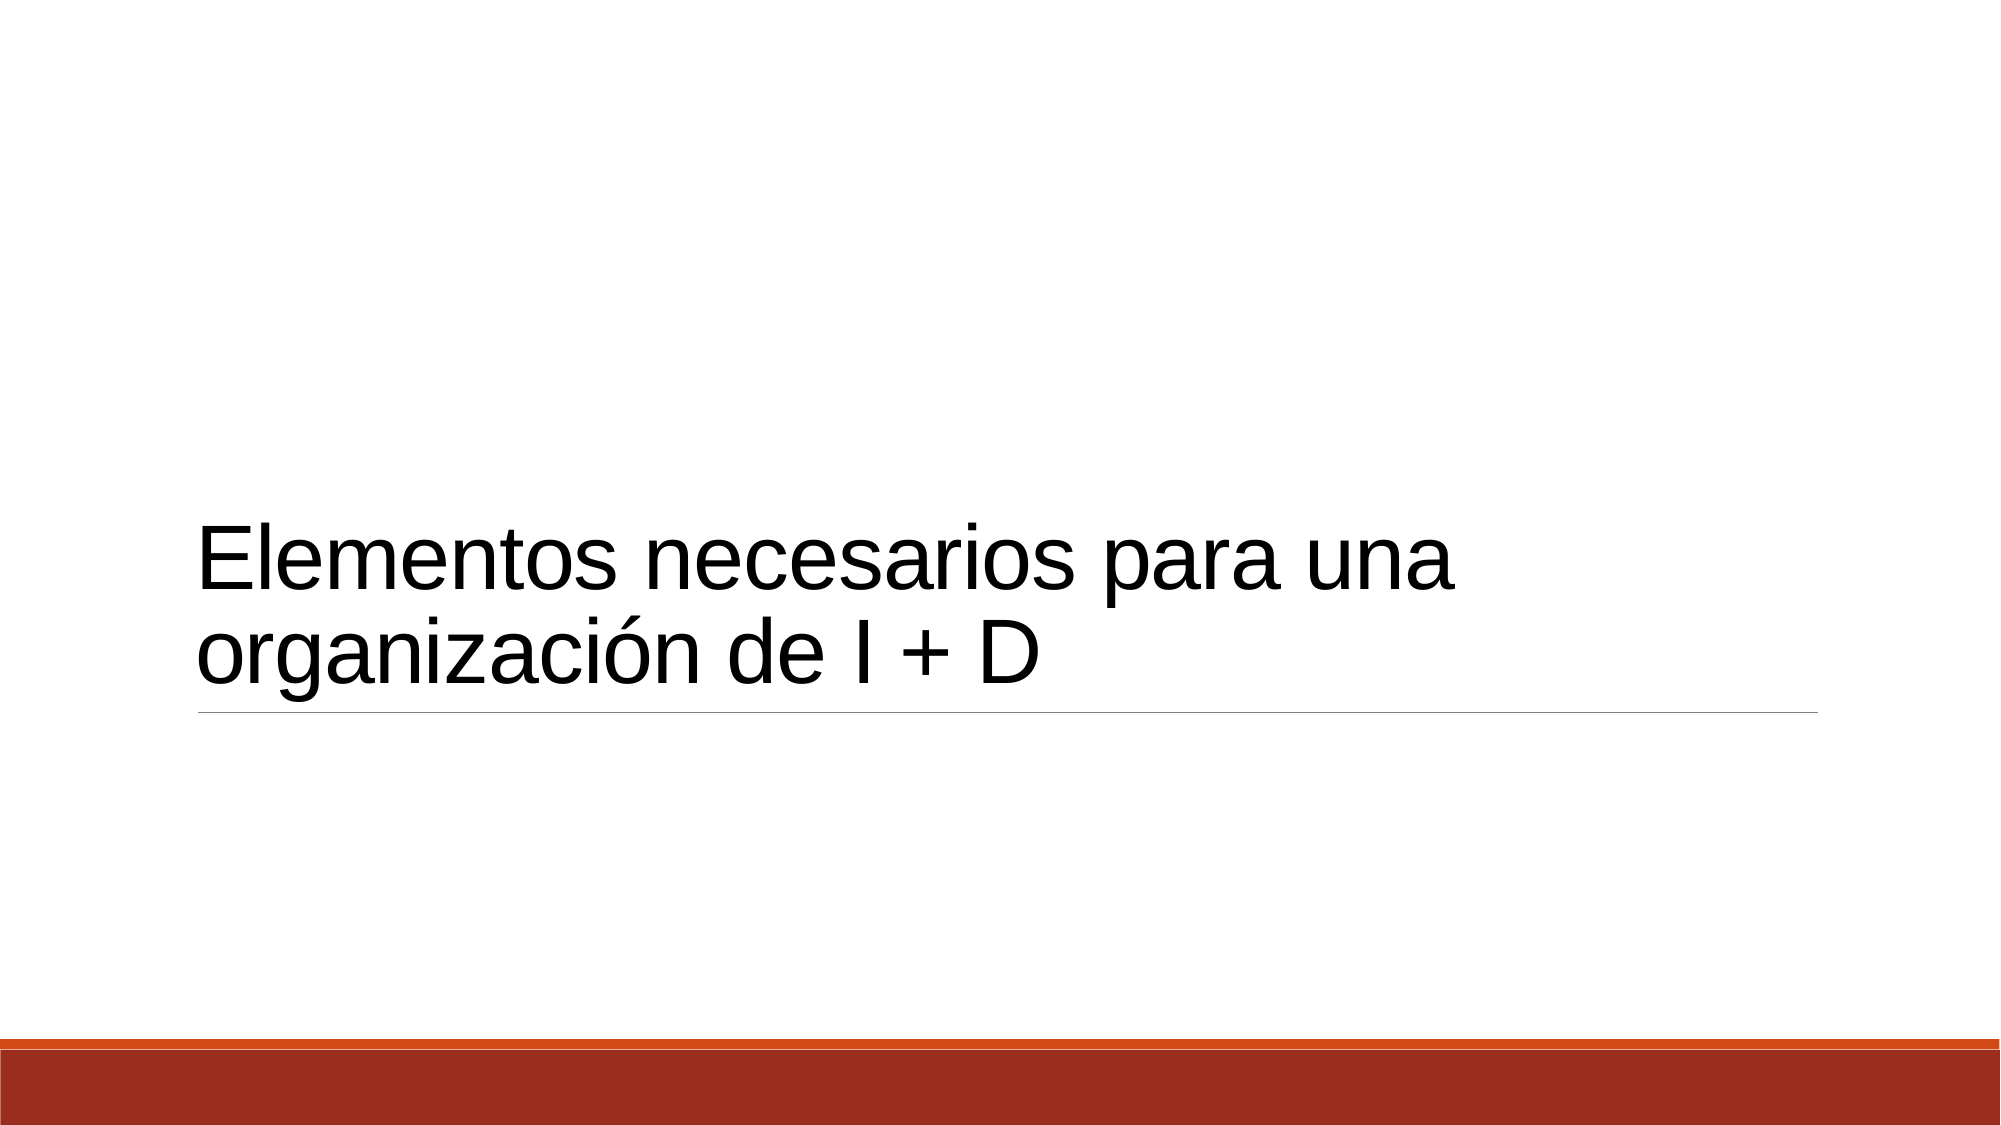

# Elementos necesarios para una organización de I + D